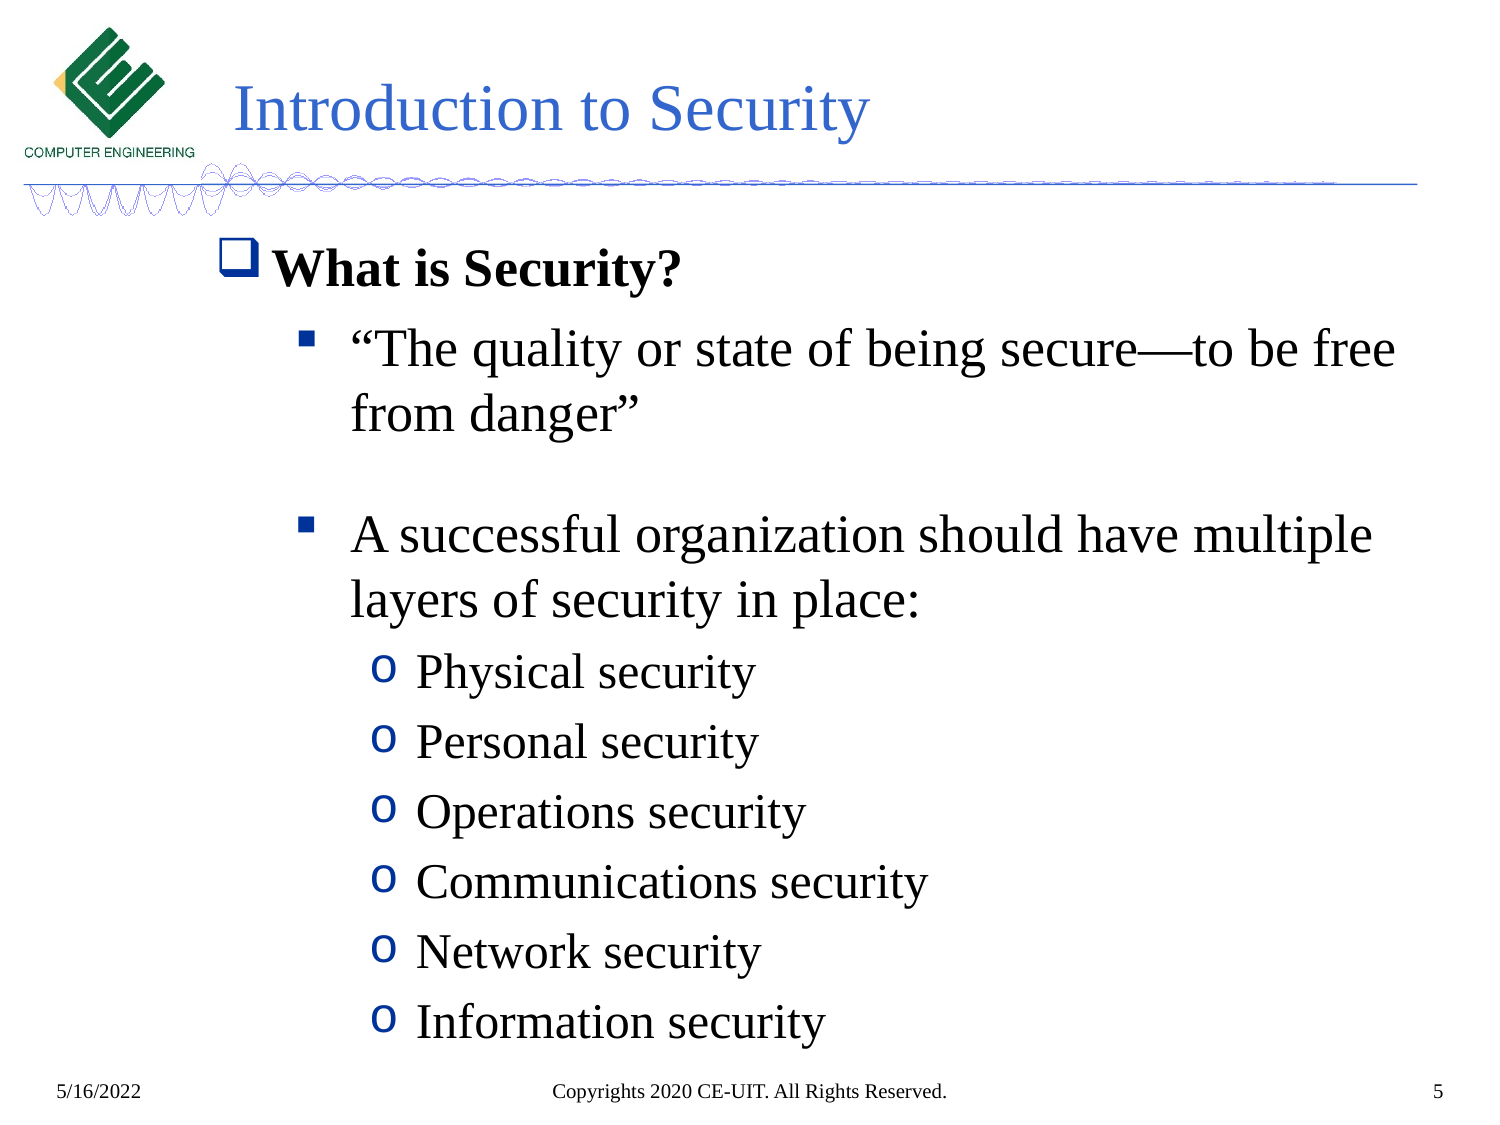

# Introduction to Security
What is Security?
“The quality or state of being secure—to be free
from danger”
A successful organization should have multiple
layers of security in place:
Physical security
Personal security
Operations security
Communications security
Network security
Information security
Copyrights 2020 CE-UIT. All Rights Reserved.
5
5/16/2022